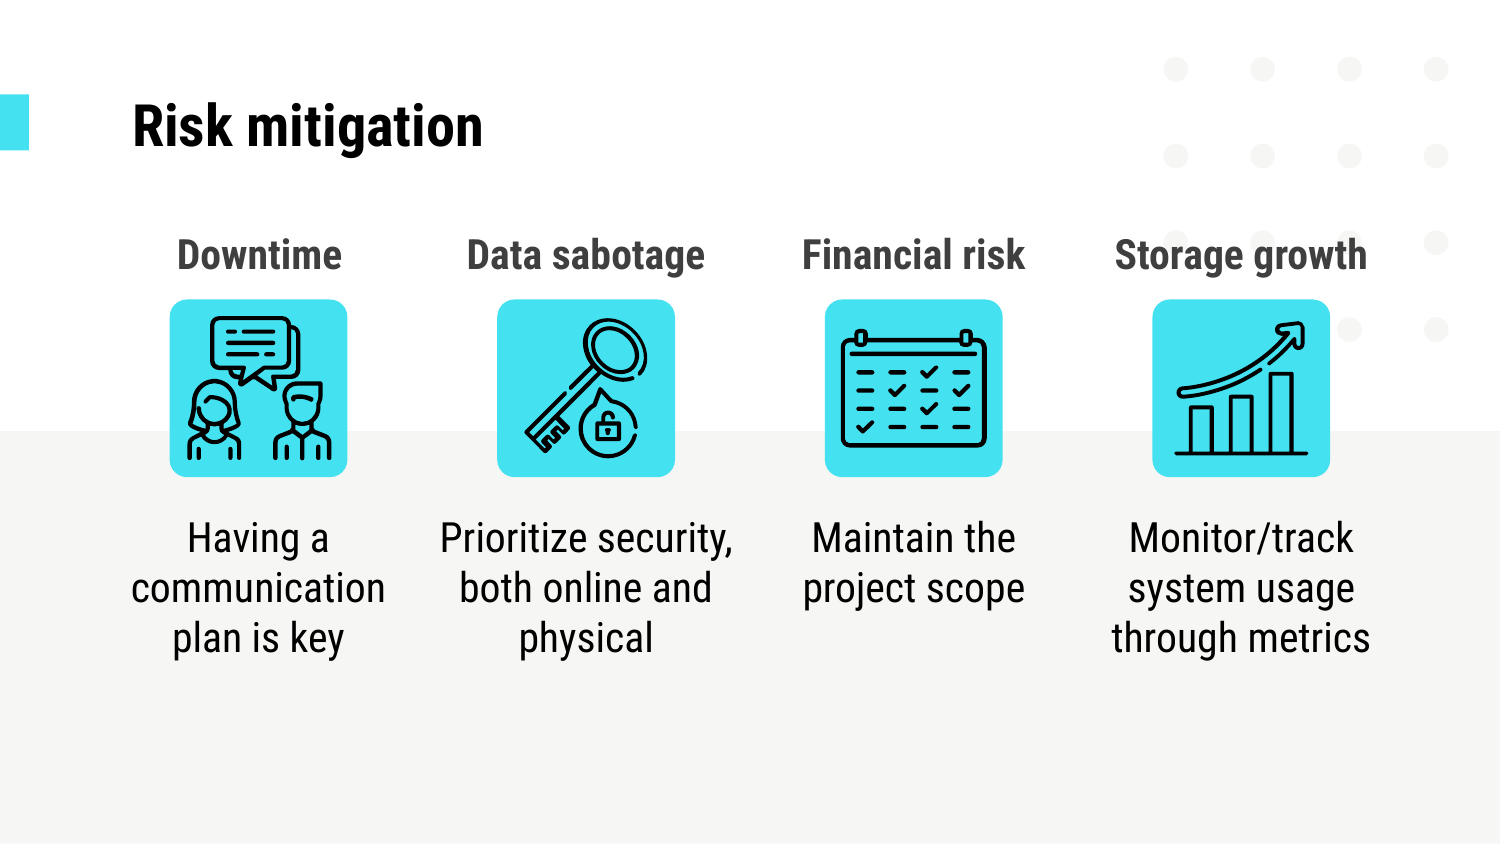

# Risk mitigation
Downtime
Data sabotage
Financial risk
Storage growth

Having a communication plan is key
Prioritize security, both online and physical
Maintain the project scope
Monitor/track system usage through metrics